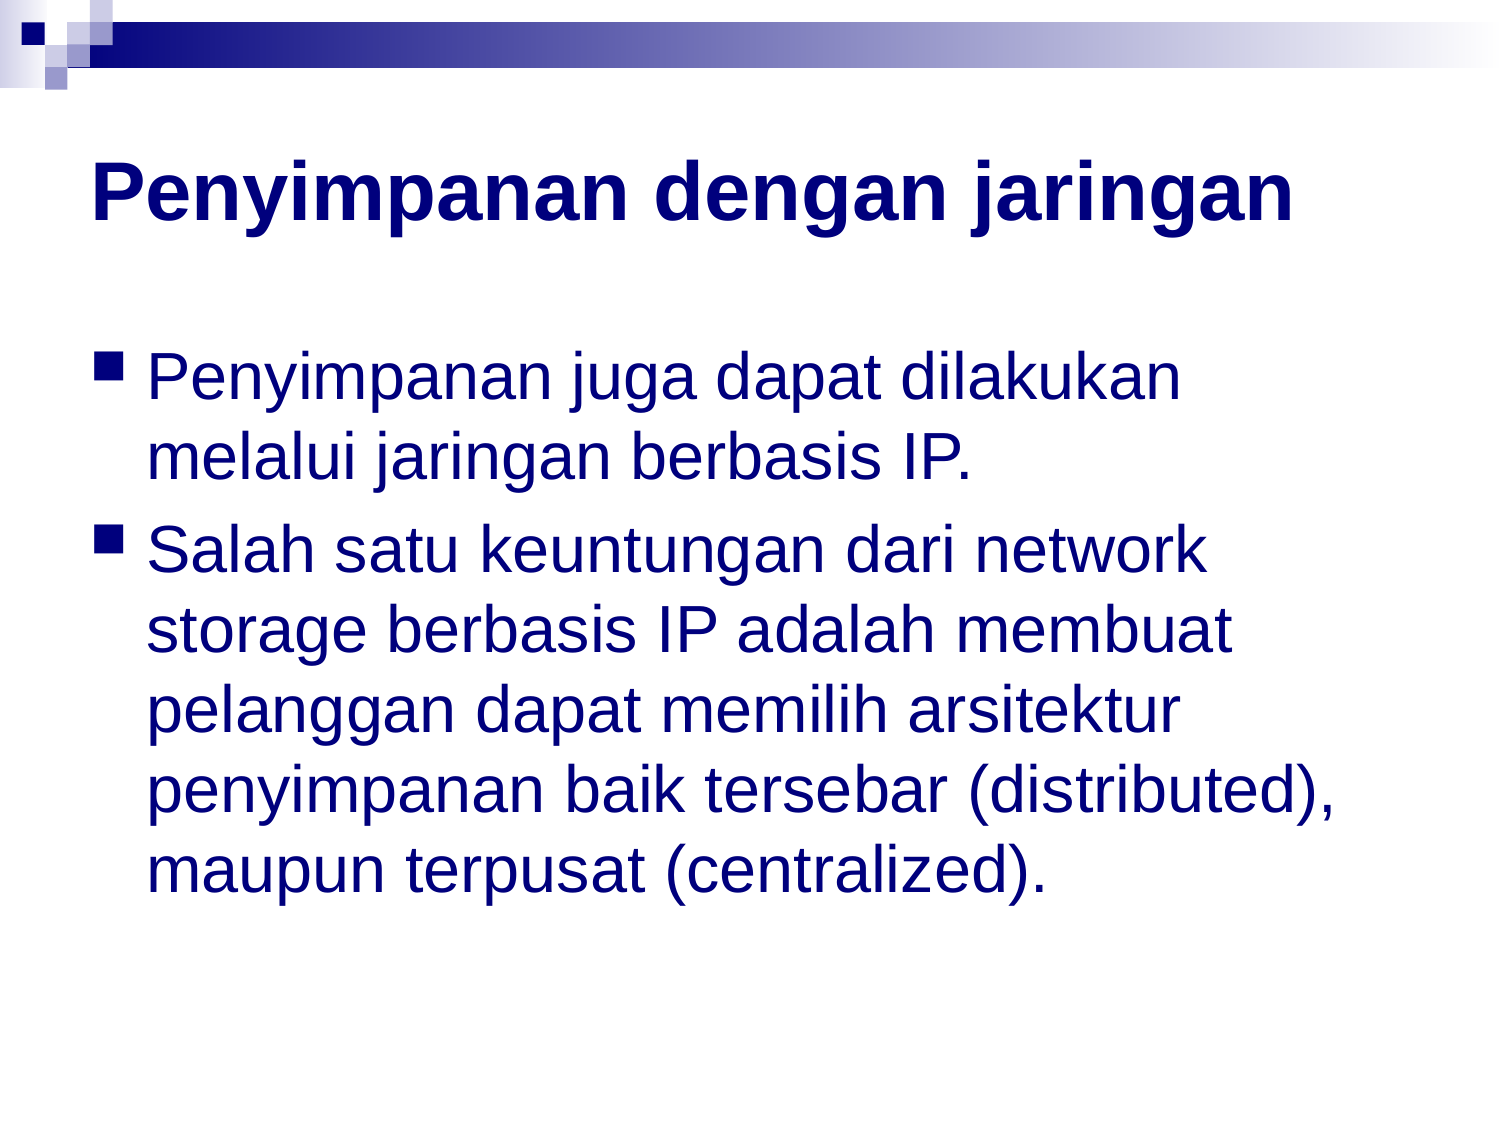

# Penyimpanan dengan jaringan
Penyimpanan juga dapat dilakukan melalui jaringan berbasis IP.
Salah satu keuntungan dari network storage berbasis IP adalah membuat pelanggan dapat memilih arsitektur penyimpanan baik tersebar (distributed), maupun terpusat (centralized).